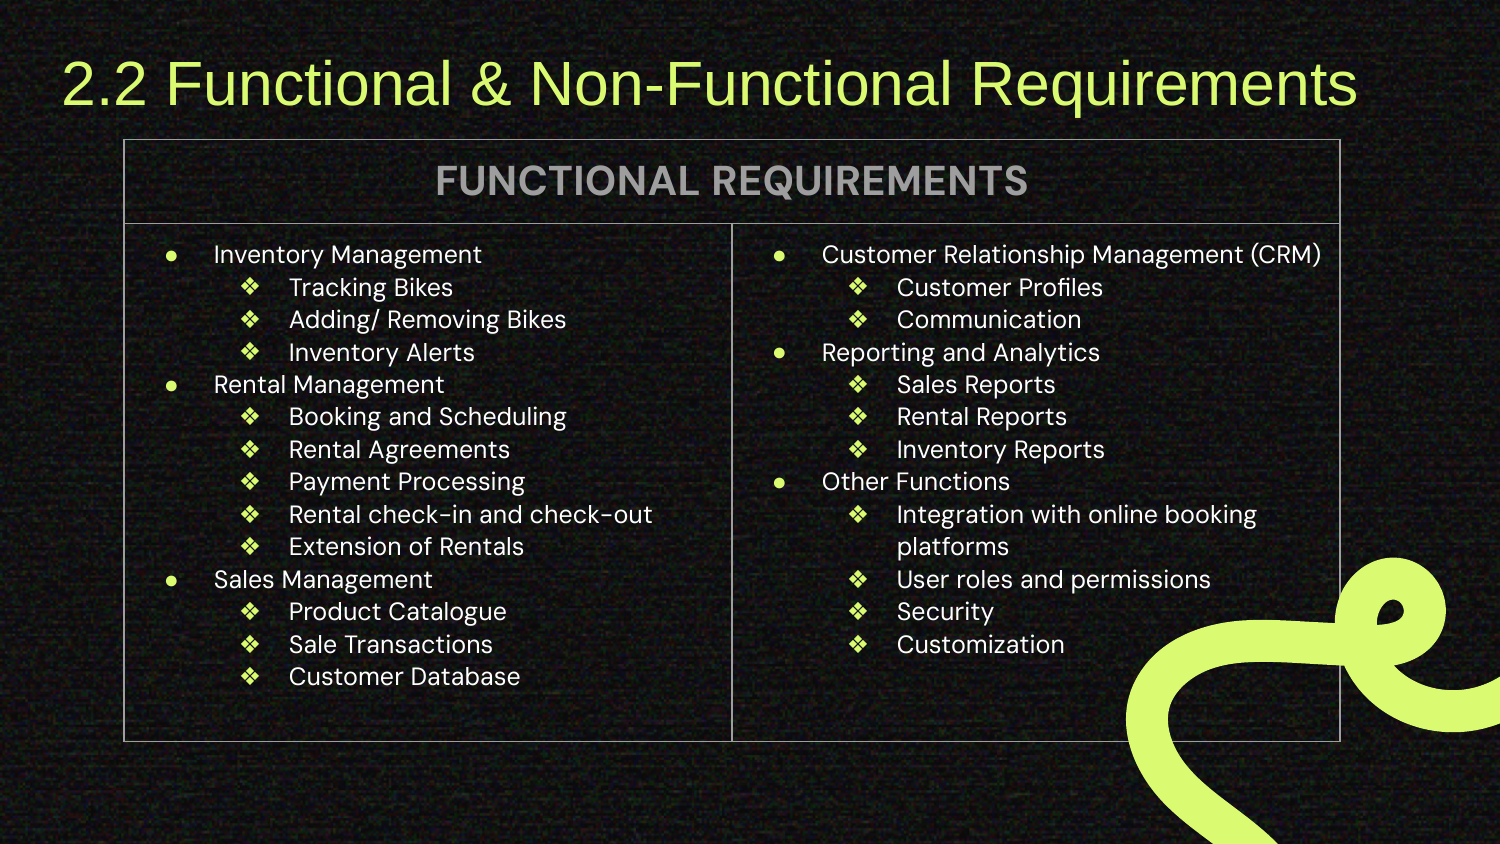

# 2.2 Functional & Non-Functional Requirements
| FUNCTIONAL REQUIREMENTS |  |
| --- | --- |
| Inventory Management Tracking Bikes Adding/ Removing Bikes Inventory Alerts Rental Management Booking and Scheduling Rental Agreements Payment Processing Rental check-in and check-out Extension of Rentals Sales Management Product Catalogue Sale Transactions Customer Database | Customer Relationship Management (CRM) Customer Profiles Communication Reporting and Analytics Sales Reports Rental Reports Inventory Reports Other Functions Integration with online booking platforms User roles and permissions Security Customization |